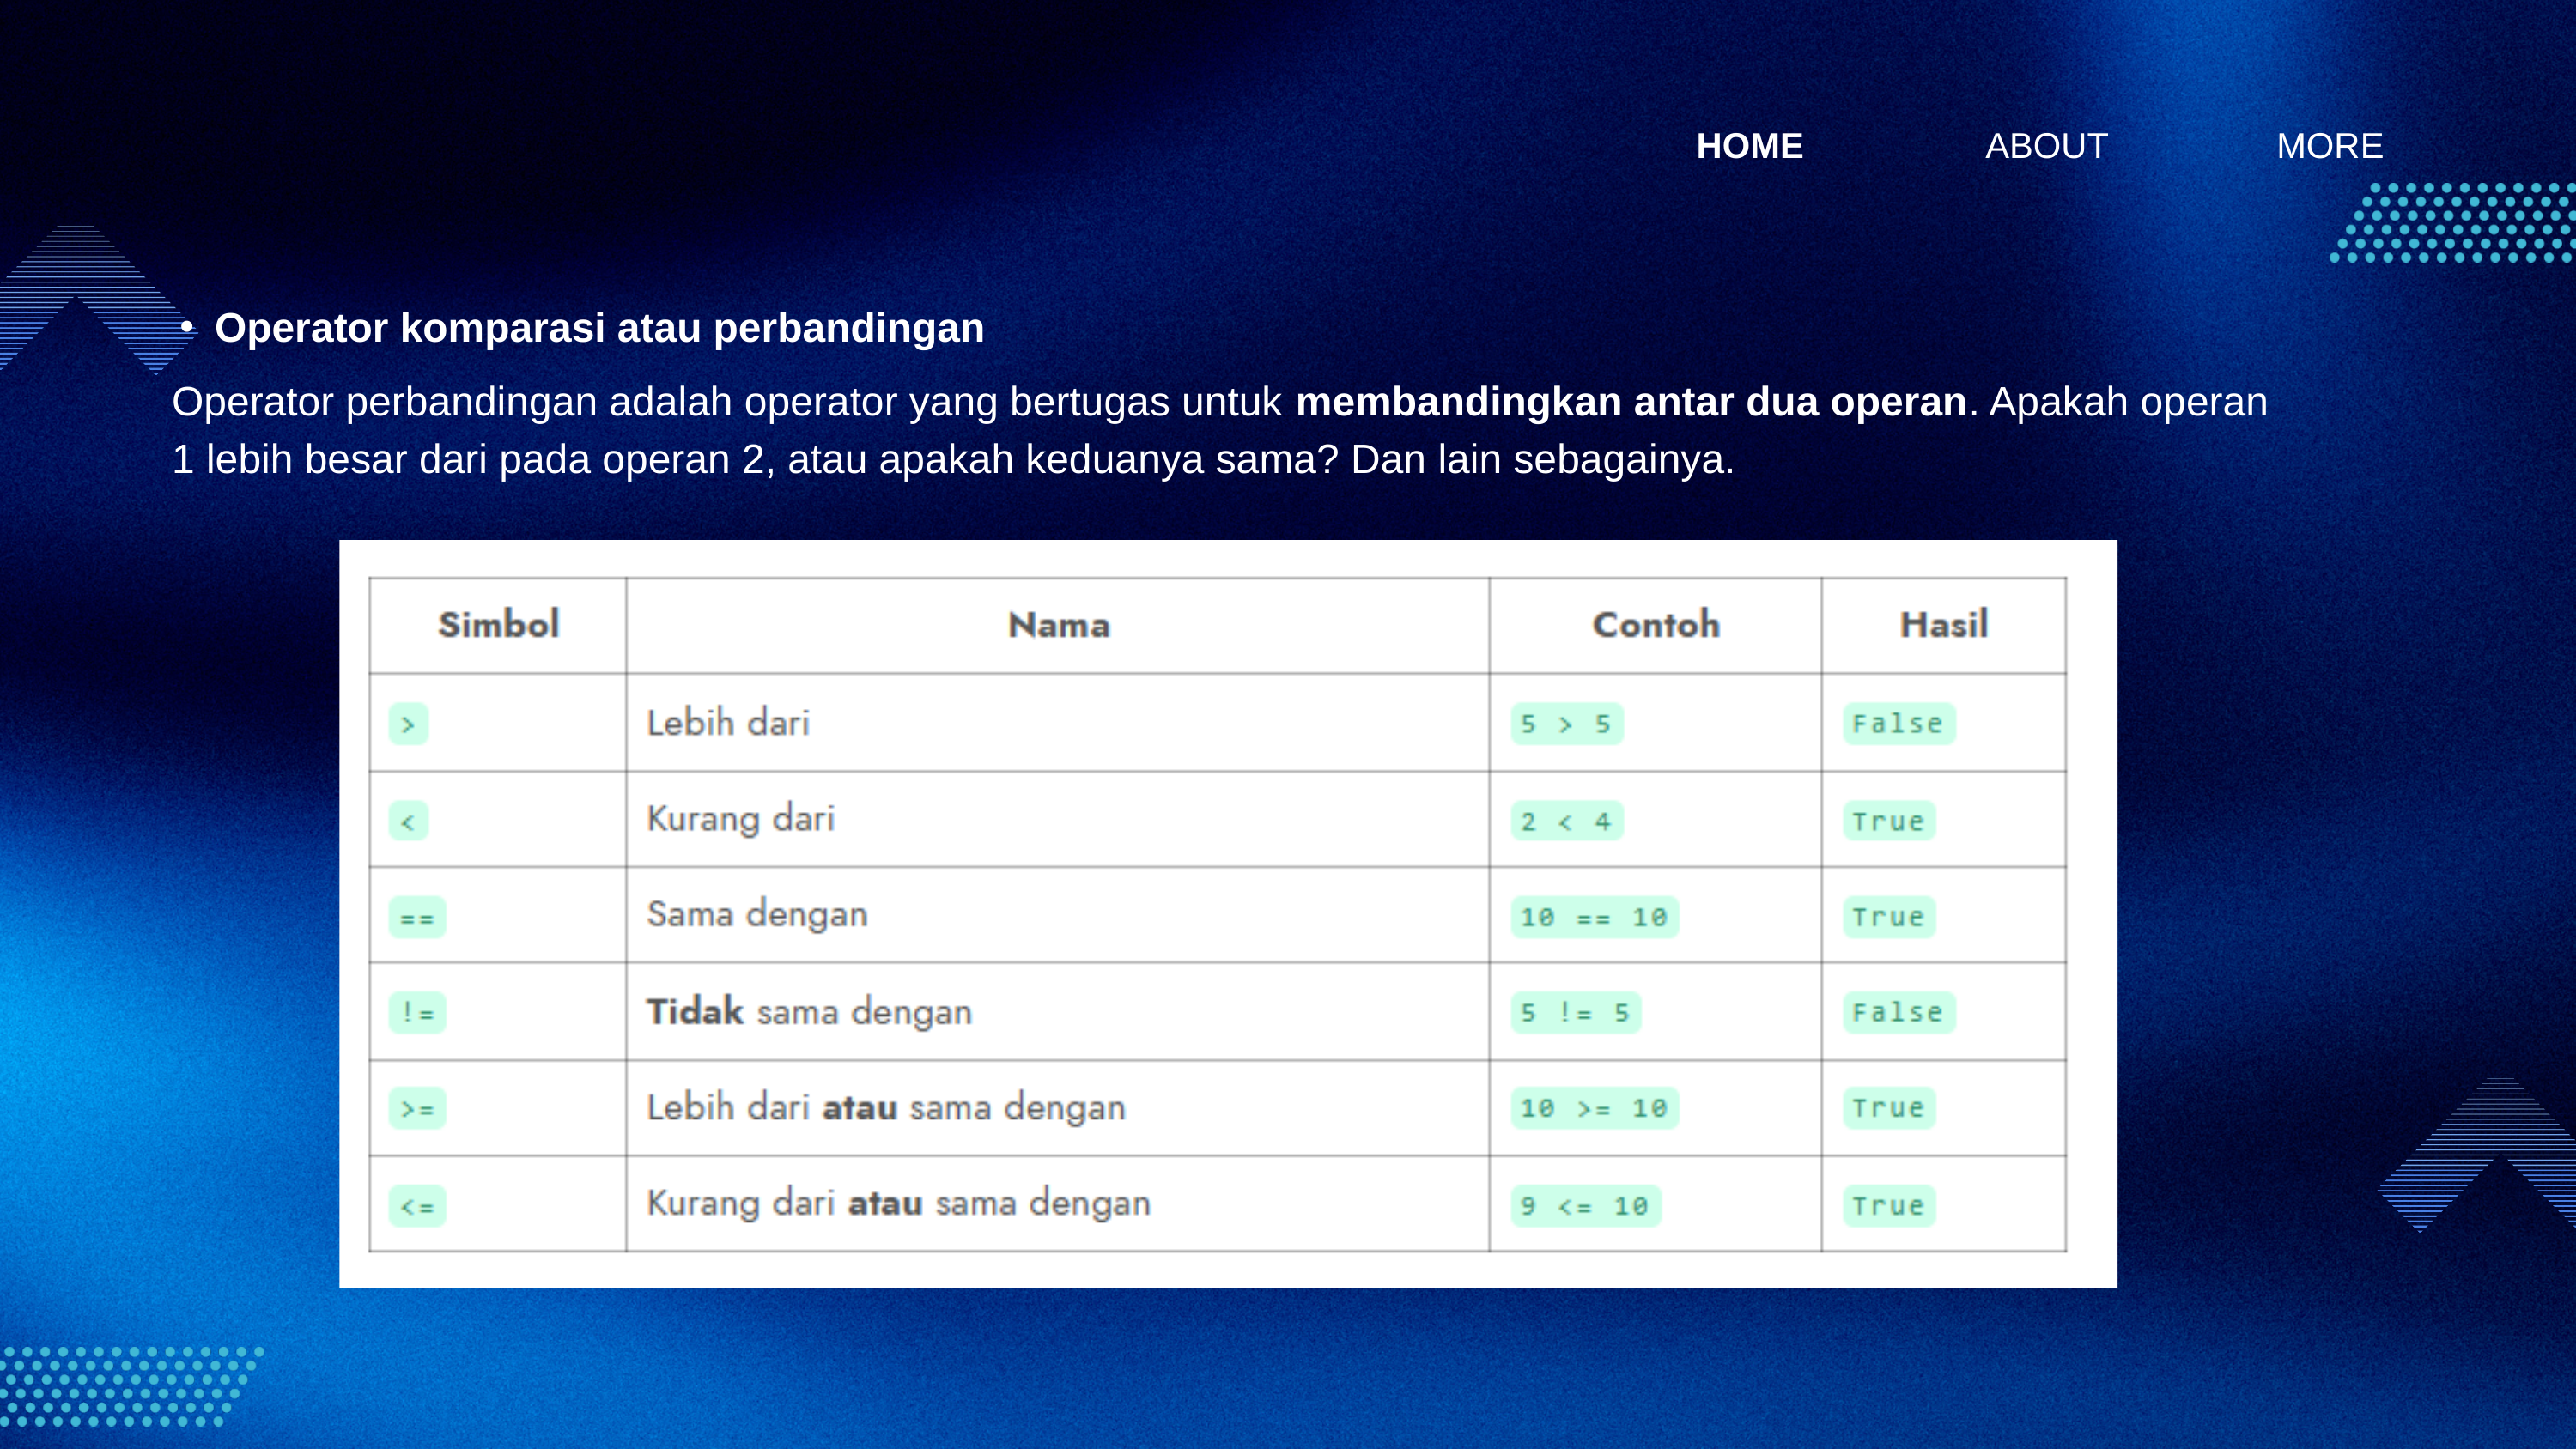

HOME
ABOUT
MORE

Operator komparasi atau perbandingan
Operator perbandingan adalah operator yang bertugas untuk membandingkan antar dua operan. Apakah operan 1 lebih besar dari pada operan 2, atau apakah keduanya sama? Dan lain sebagainya.